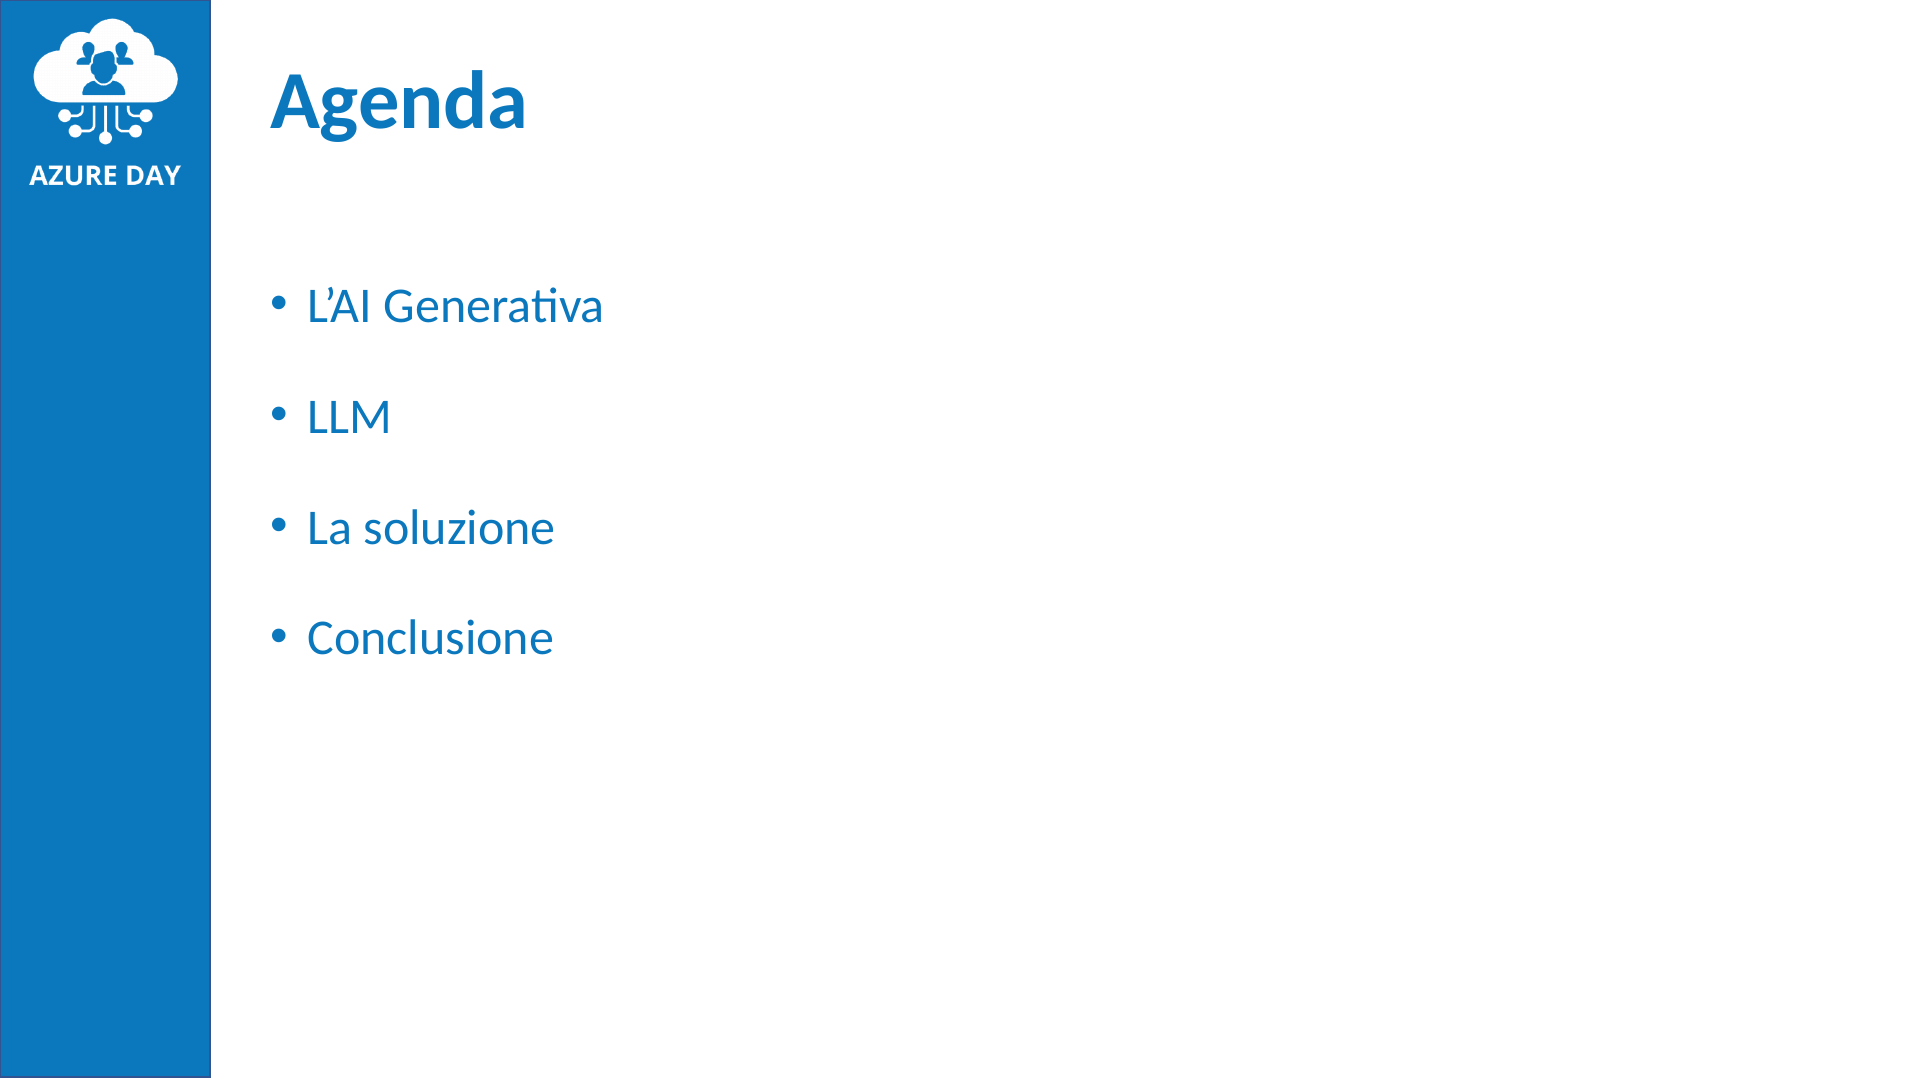

# Agenda
L’AI Generativa
LLM
La soluzione
Conclusione